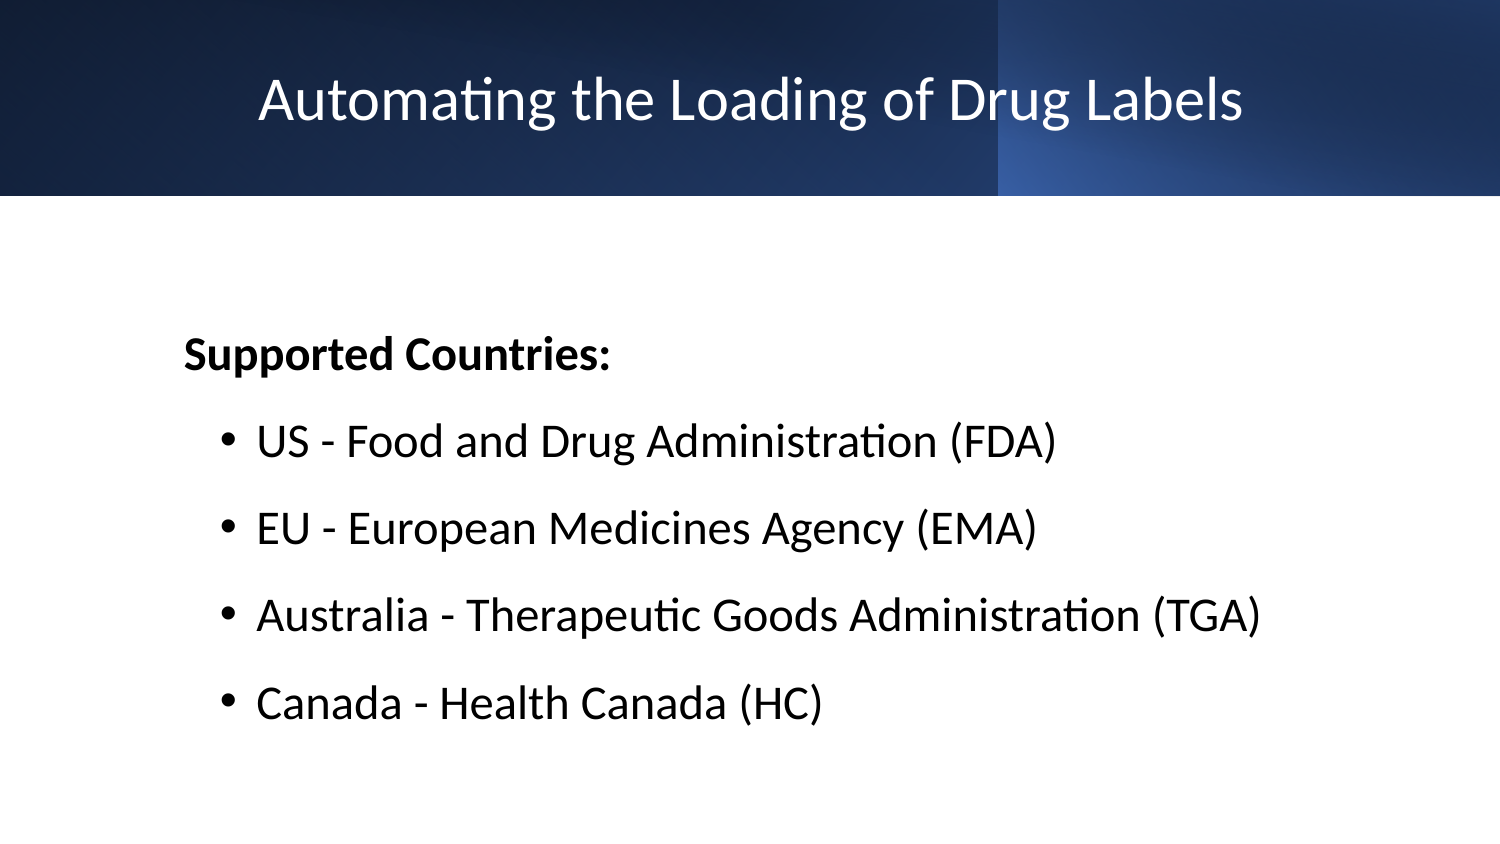

# Automating the Loading of Drug Labels
Supported Countries:
US - Food and Drug Administration (FDA)
EU - European Medicines Agency (EMA)
Australia - Therapeutic Goods Administration (TGA)
Canada - Health Canada (HC)